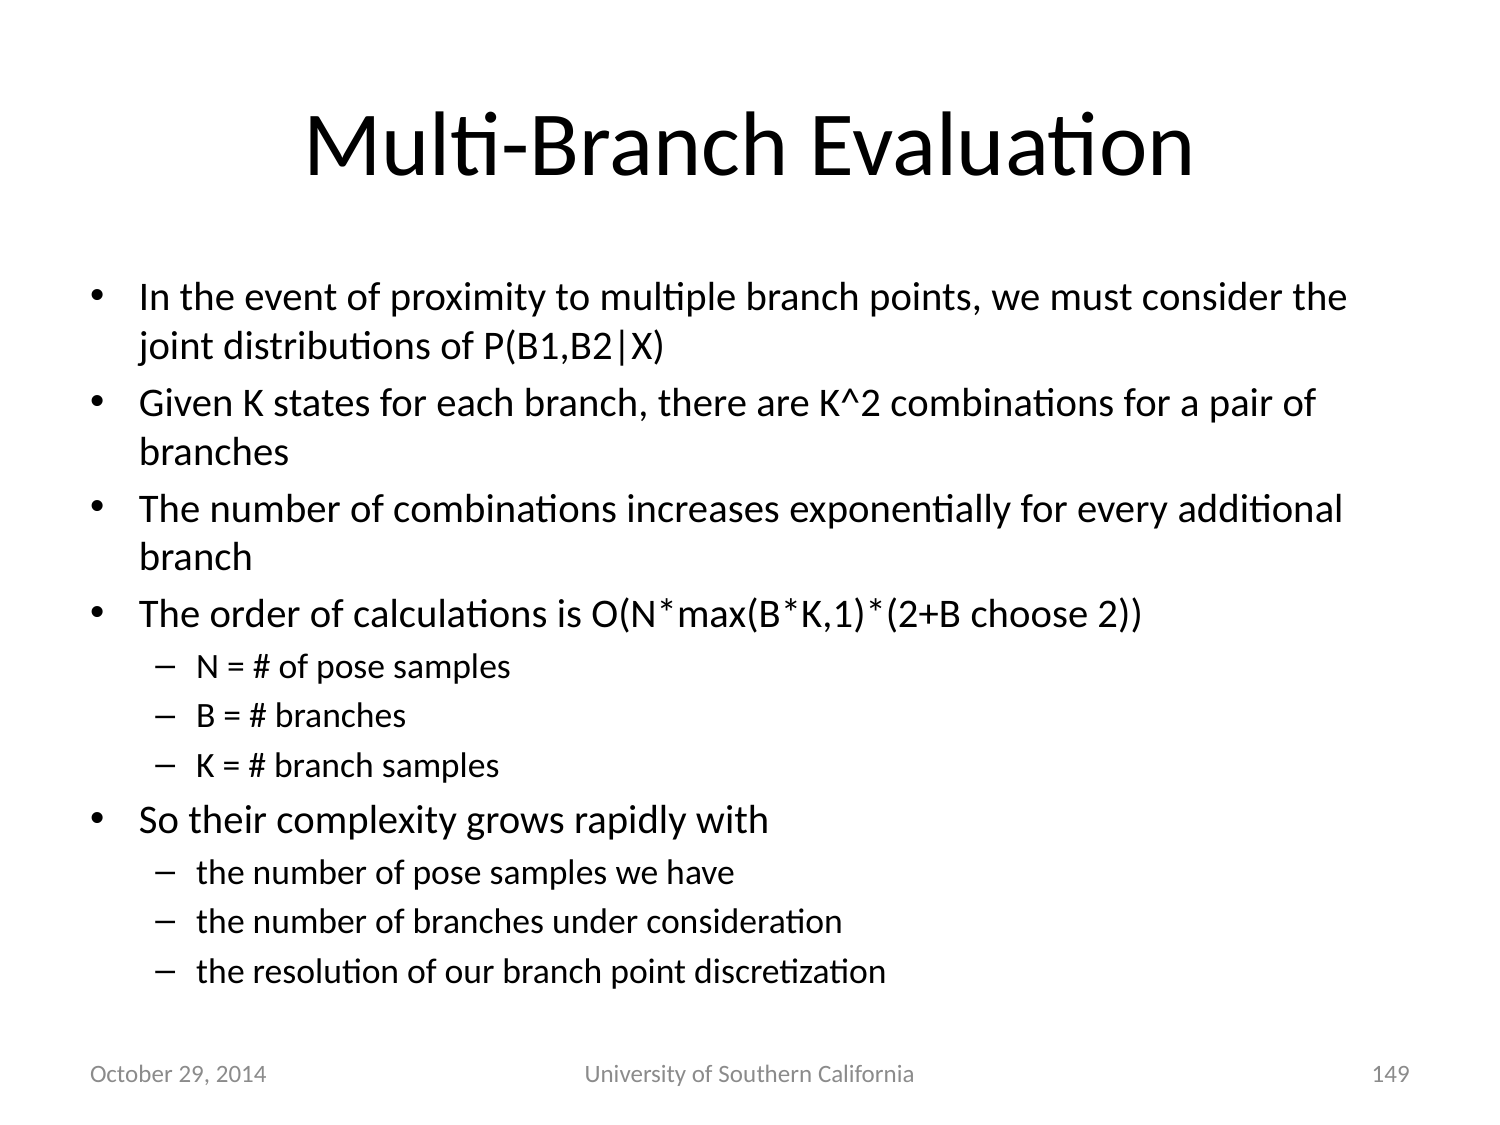

# Multi-Branch Evaluation
In the event of proximity to multiple branch points, we must consider the joint distributions of P(B1,B2|X)
Given K states for each branch, there are K^2 combinations for a pair of branches
The number of combinations increases exponentially for every additional branch
The order of calculations is O(N*max(B*K,1)*(2+B choose 2))
N = # of pose samples
B = # branches
K = # branch samples
So their complexity grows rapidly with
the number of pose samples we have
the number of branches under consideration
the resolution of our branch point discretization
October 29, 2014
University of Southern California
149